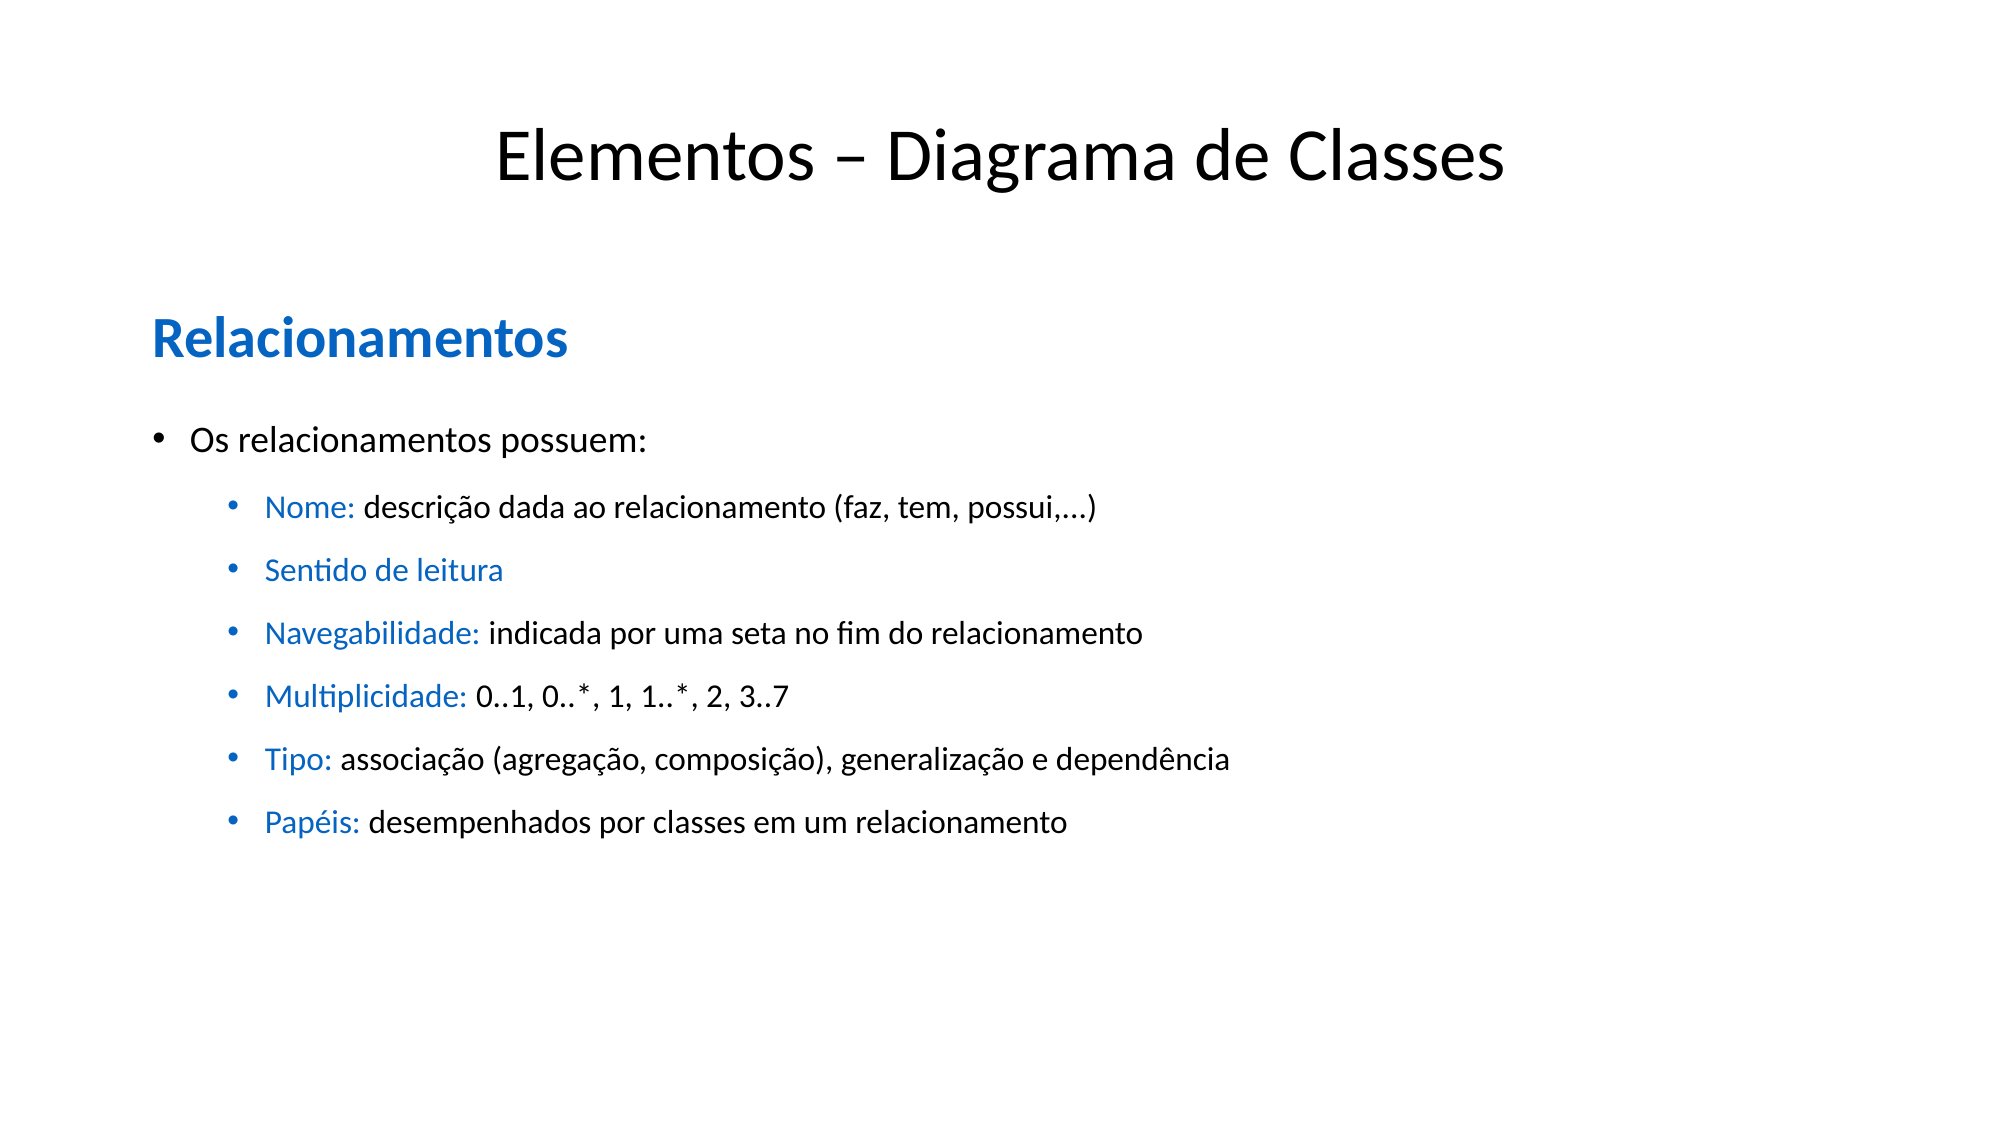

# Elementos – Diagrama de Classes
Relacionamentos
Os relacionamentos possuem:
Nome: descrição dada ao relacionamento (faz, tem, possui,...)
Sentido de leitura
Navegabilidade: indicada por uma seta no fim do relacionamento
Multiplicidade: 0..1, 0..*, 1, 1..*, 2, 3..7
Tipo: associação (agregação, composição), generalização e dependência
Papéis: desempenhados por classes em um relacionamento